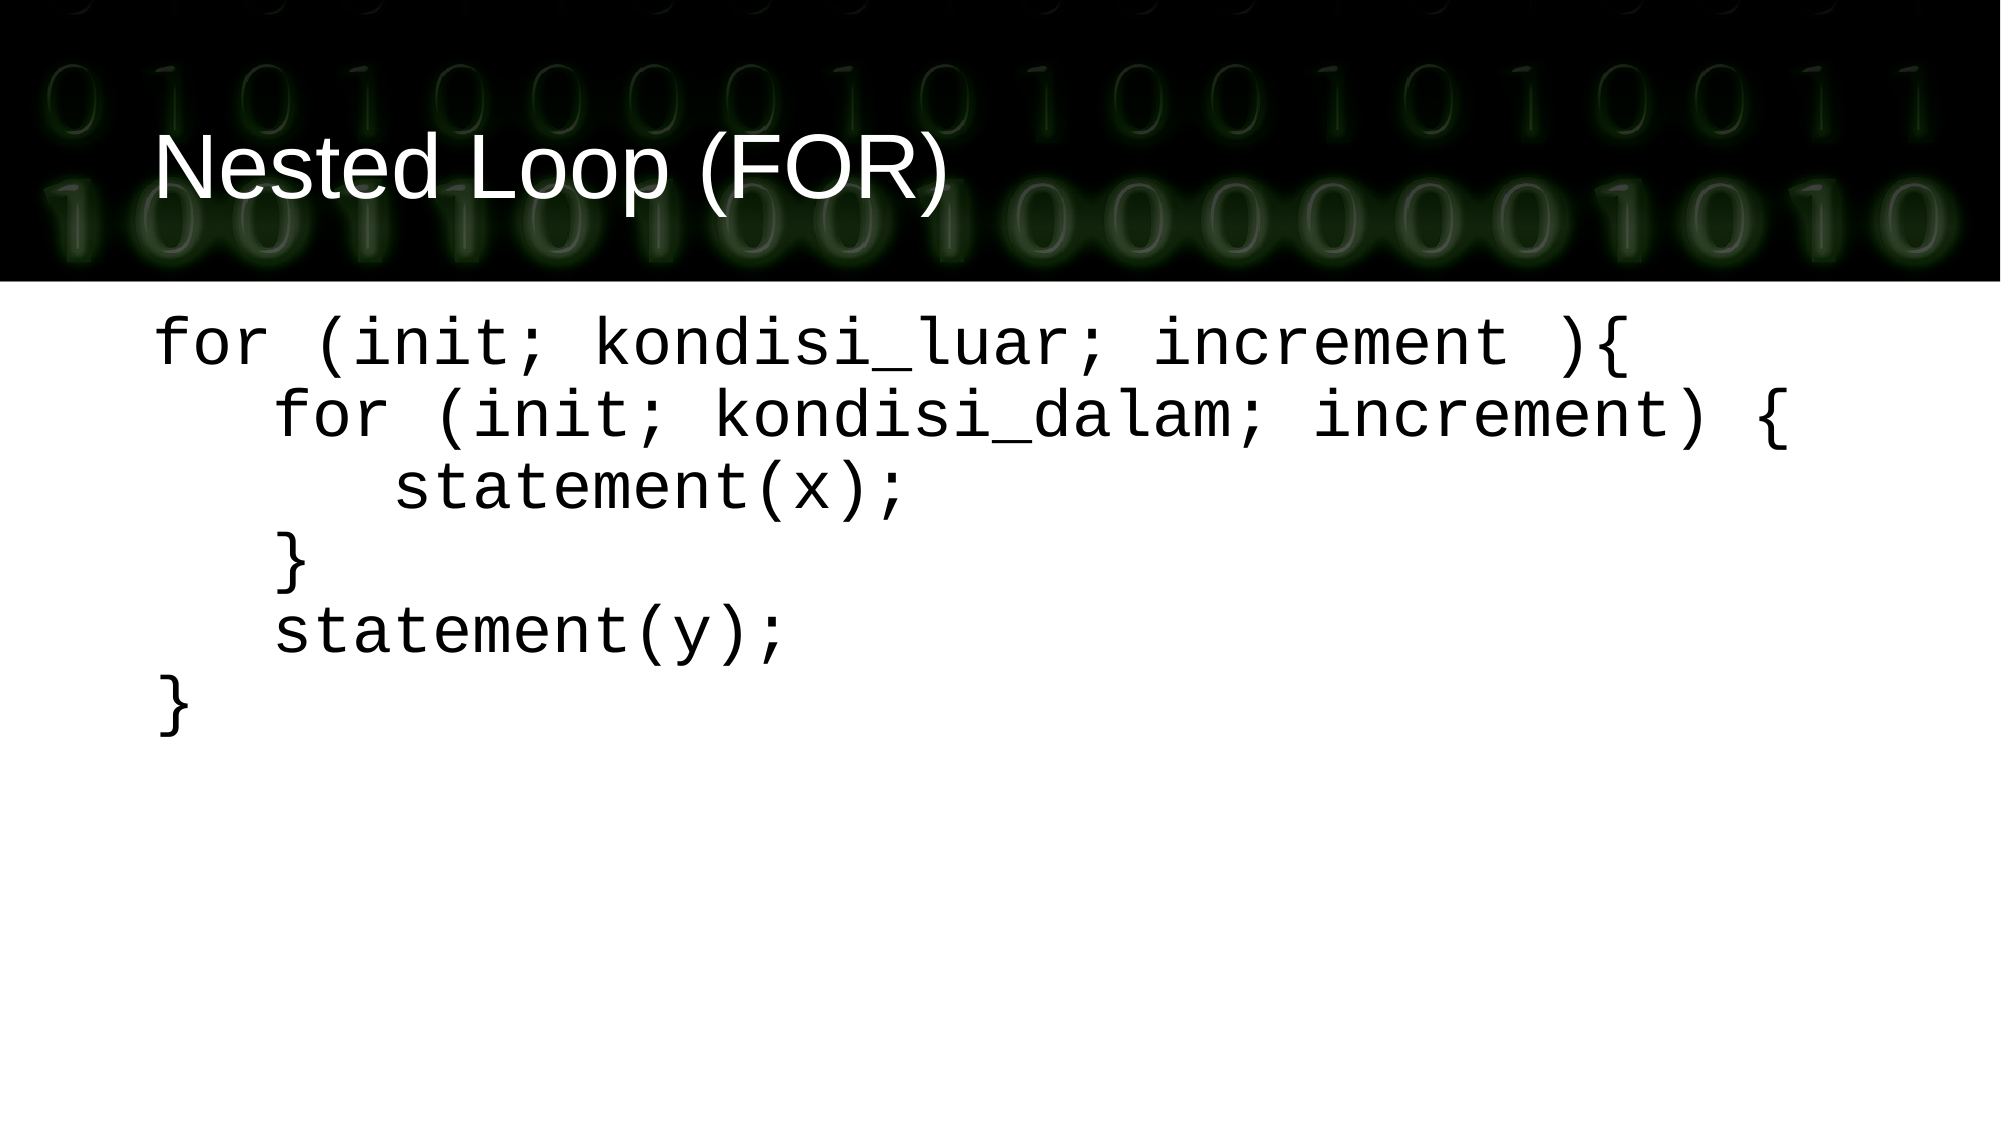

Nested Loop (FOR)
for (init; kondisi_luar; increment ){
   for (init; kondisi_dalam; increment) {
      statement(x);
   }
   statement(y);
}